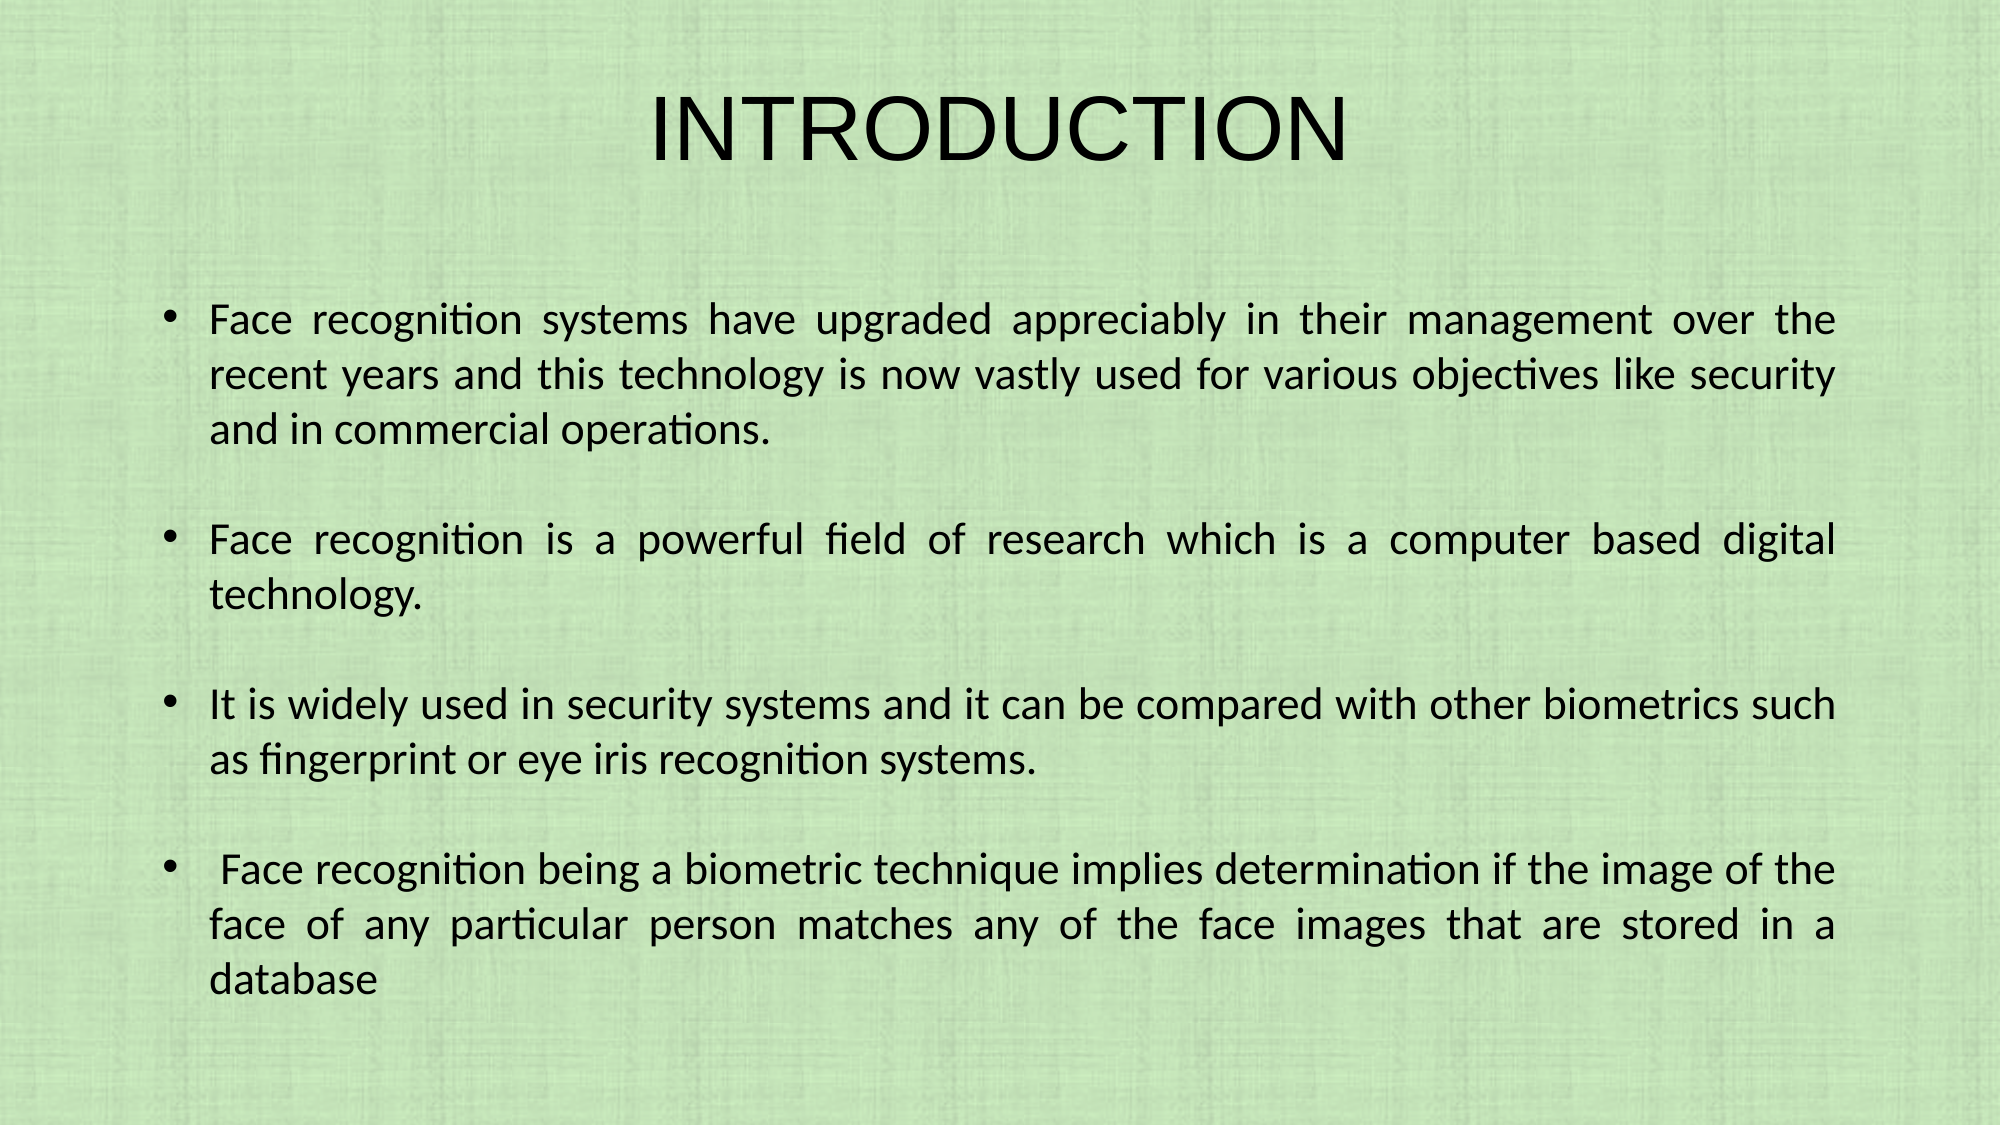

INTRODUCTION
Face recognition systems have upgraded appreciably in their management over the recent years and this technology is now vastly used for various objectives like security and in commercial operations.

Face recognition is a powerful field of research which is a computer based digital technology.

It is widely used in security systems and it can be compared with other biometrics such as fingerprint or eye iris recognition systems.

 Face recognition being a biometric technique implies determination if the image of the face of any particular person matches any of the face images that are stored in a database